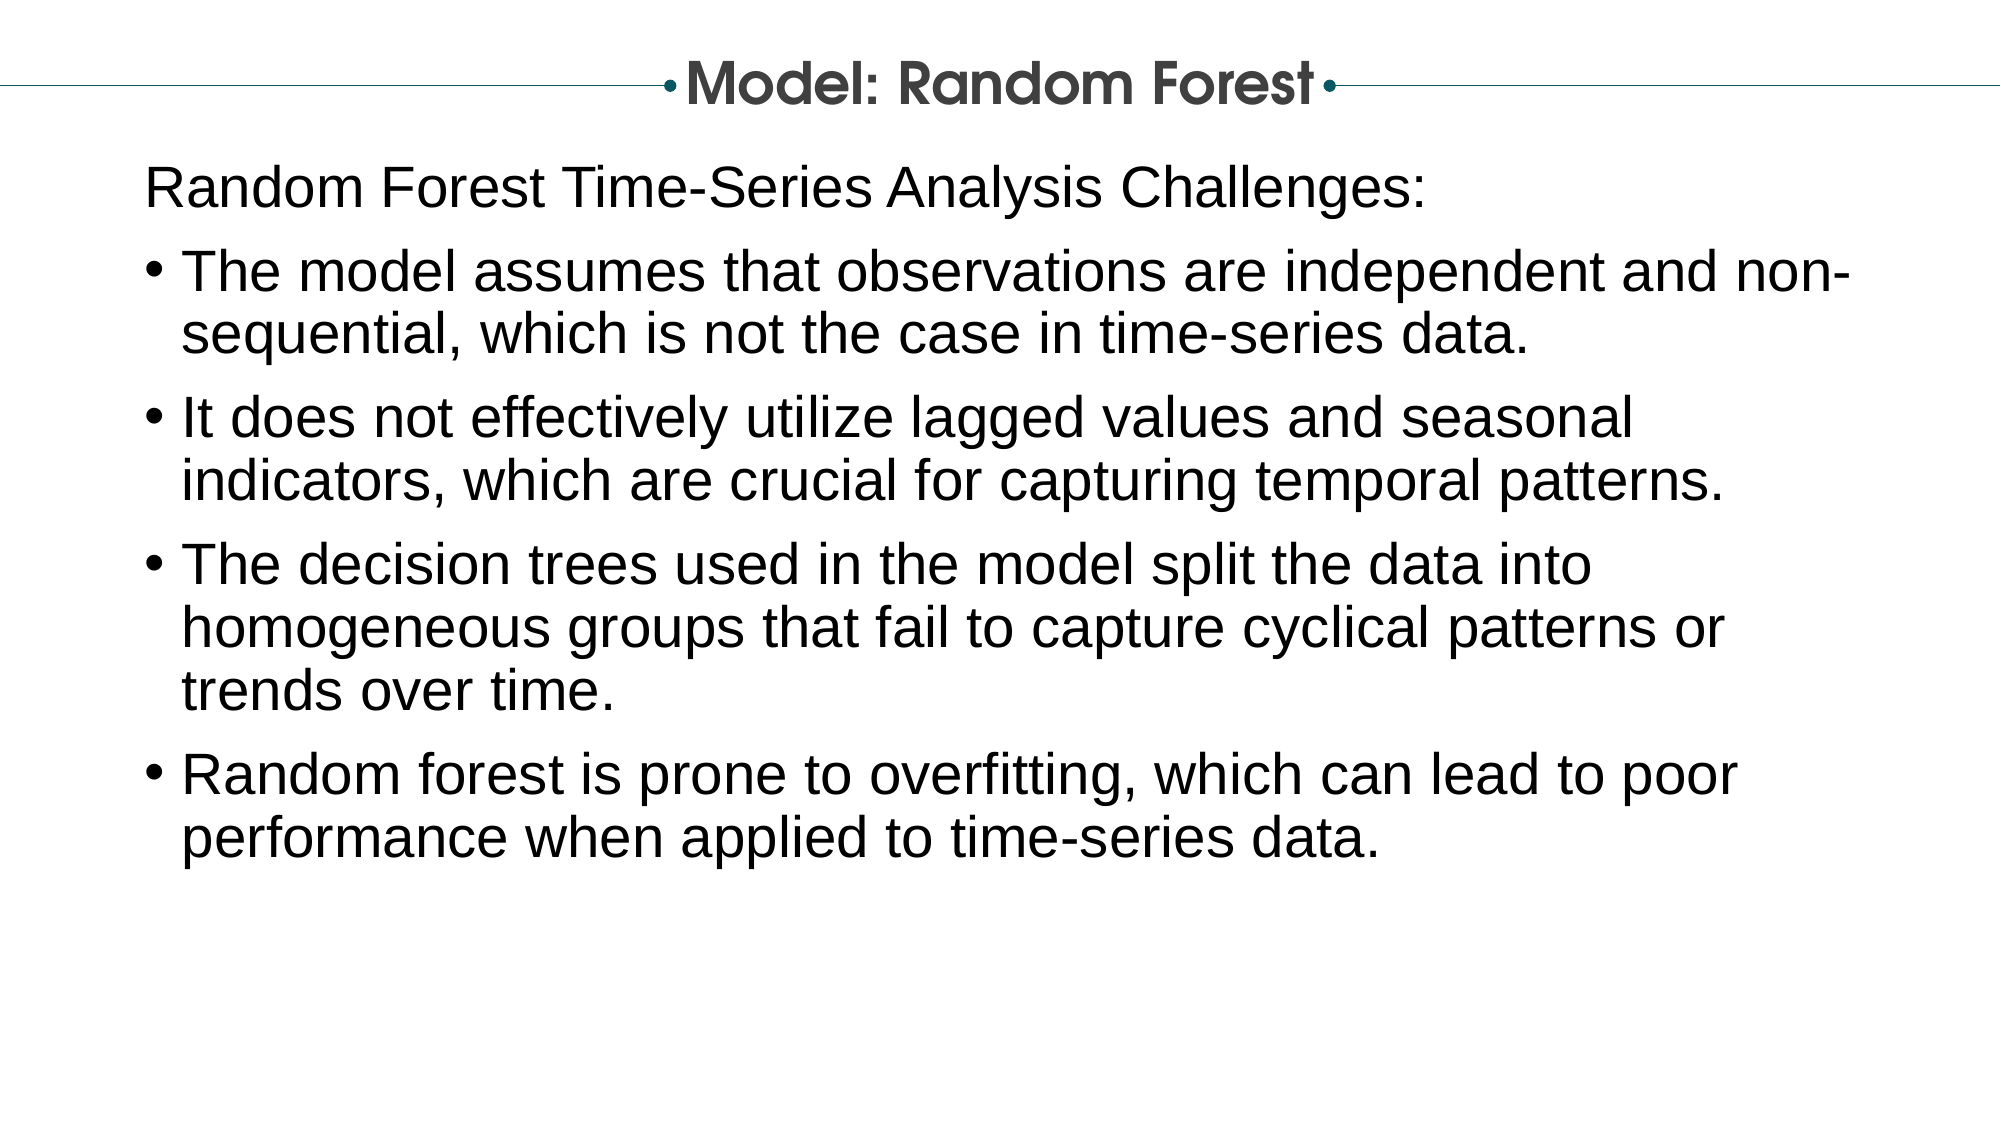

Model: Random Forest
Random Forest Time-Series Analysis Challenges:
The model assumes that observations are independent and non-sequential, which is not the case in time-series data.
It does not effectively utilize lagged values and seasonal indicators, which are crucial for capturing temporal patterns.
The decision trees used in the model split the data into homogeneous groups that fail to capture cyclical patterns or trends over time.
Random forest is prone to overfitting, which can lead to poor performance when applied to time-series data.